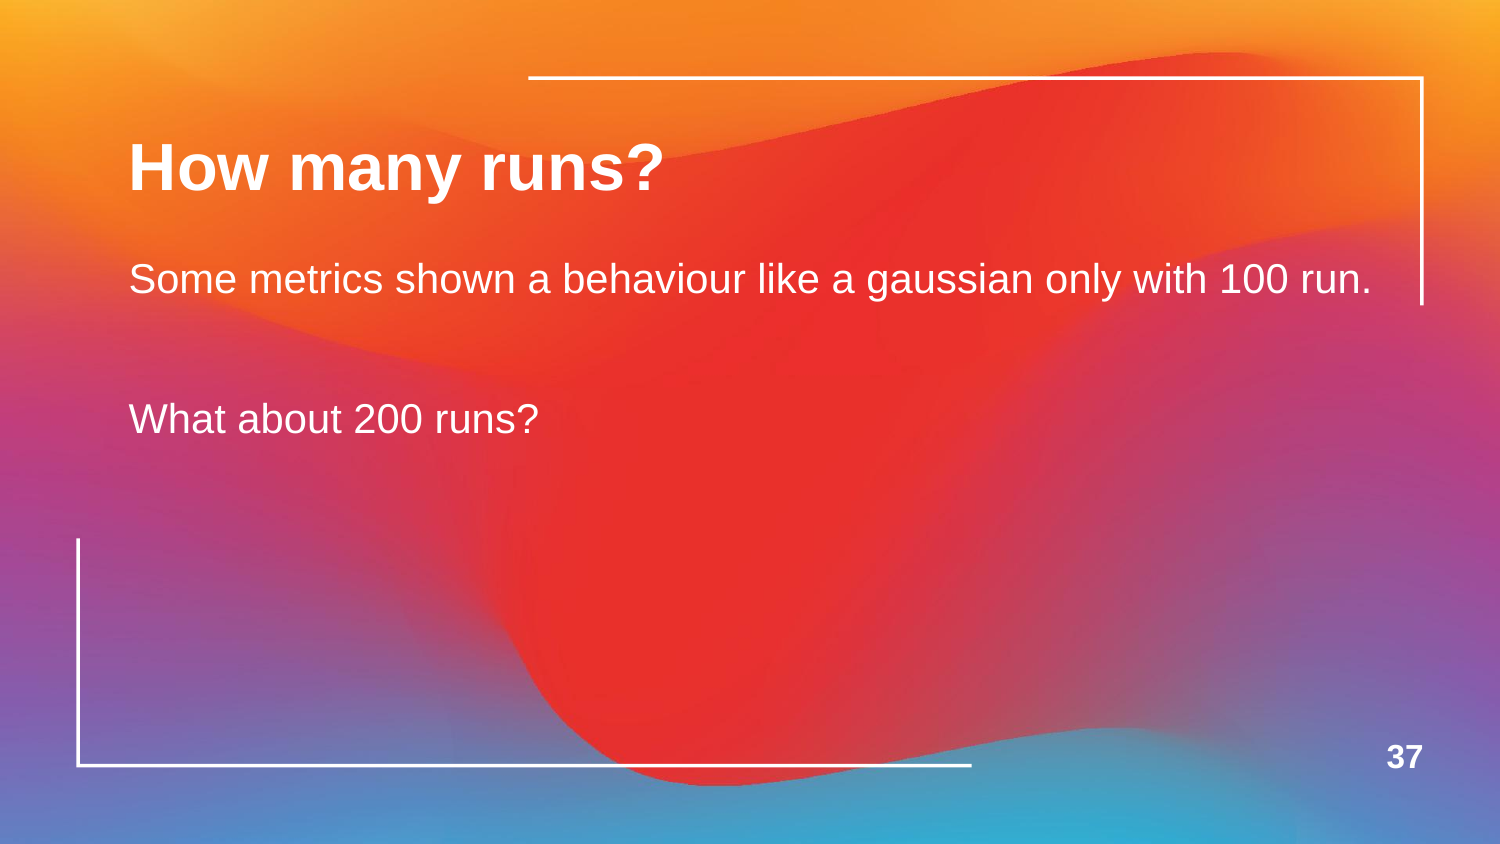

# How many runs?

Some metrics shown a behaviour like a gaussian only with 100 run.

What about 200 runs?

37